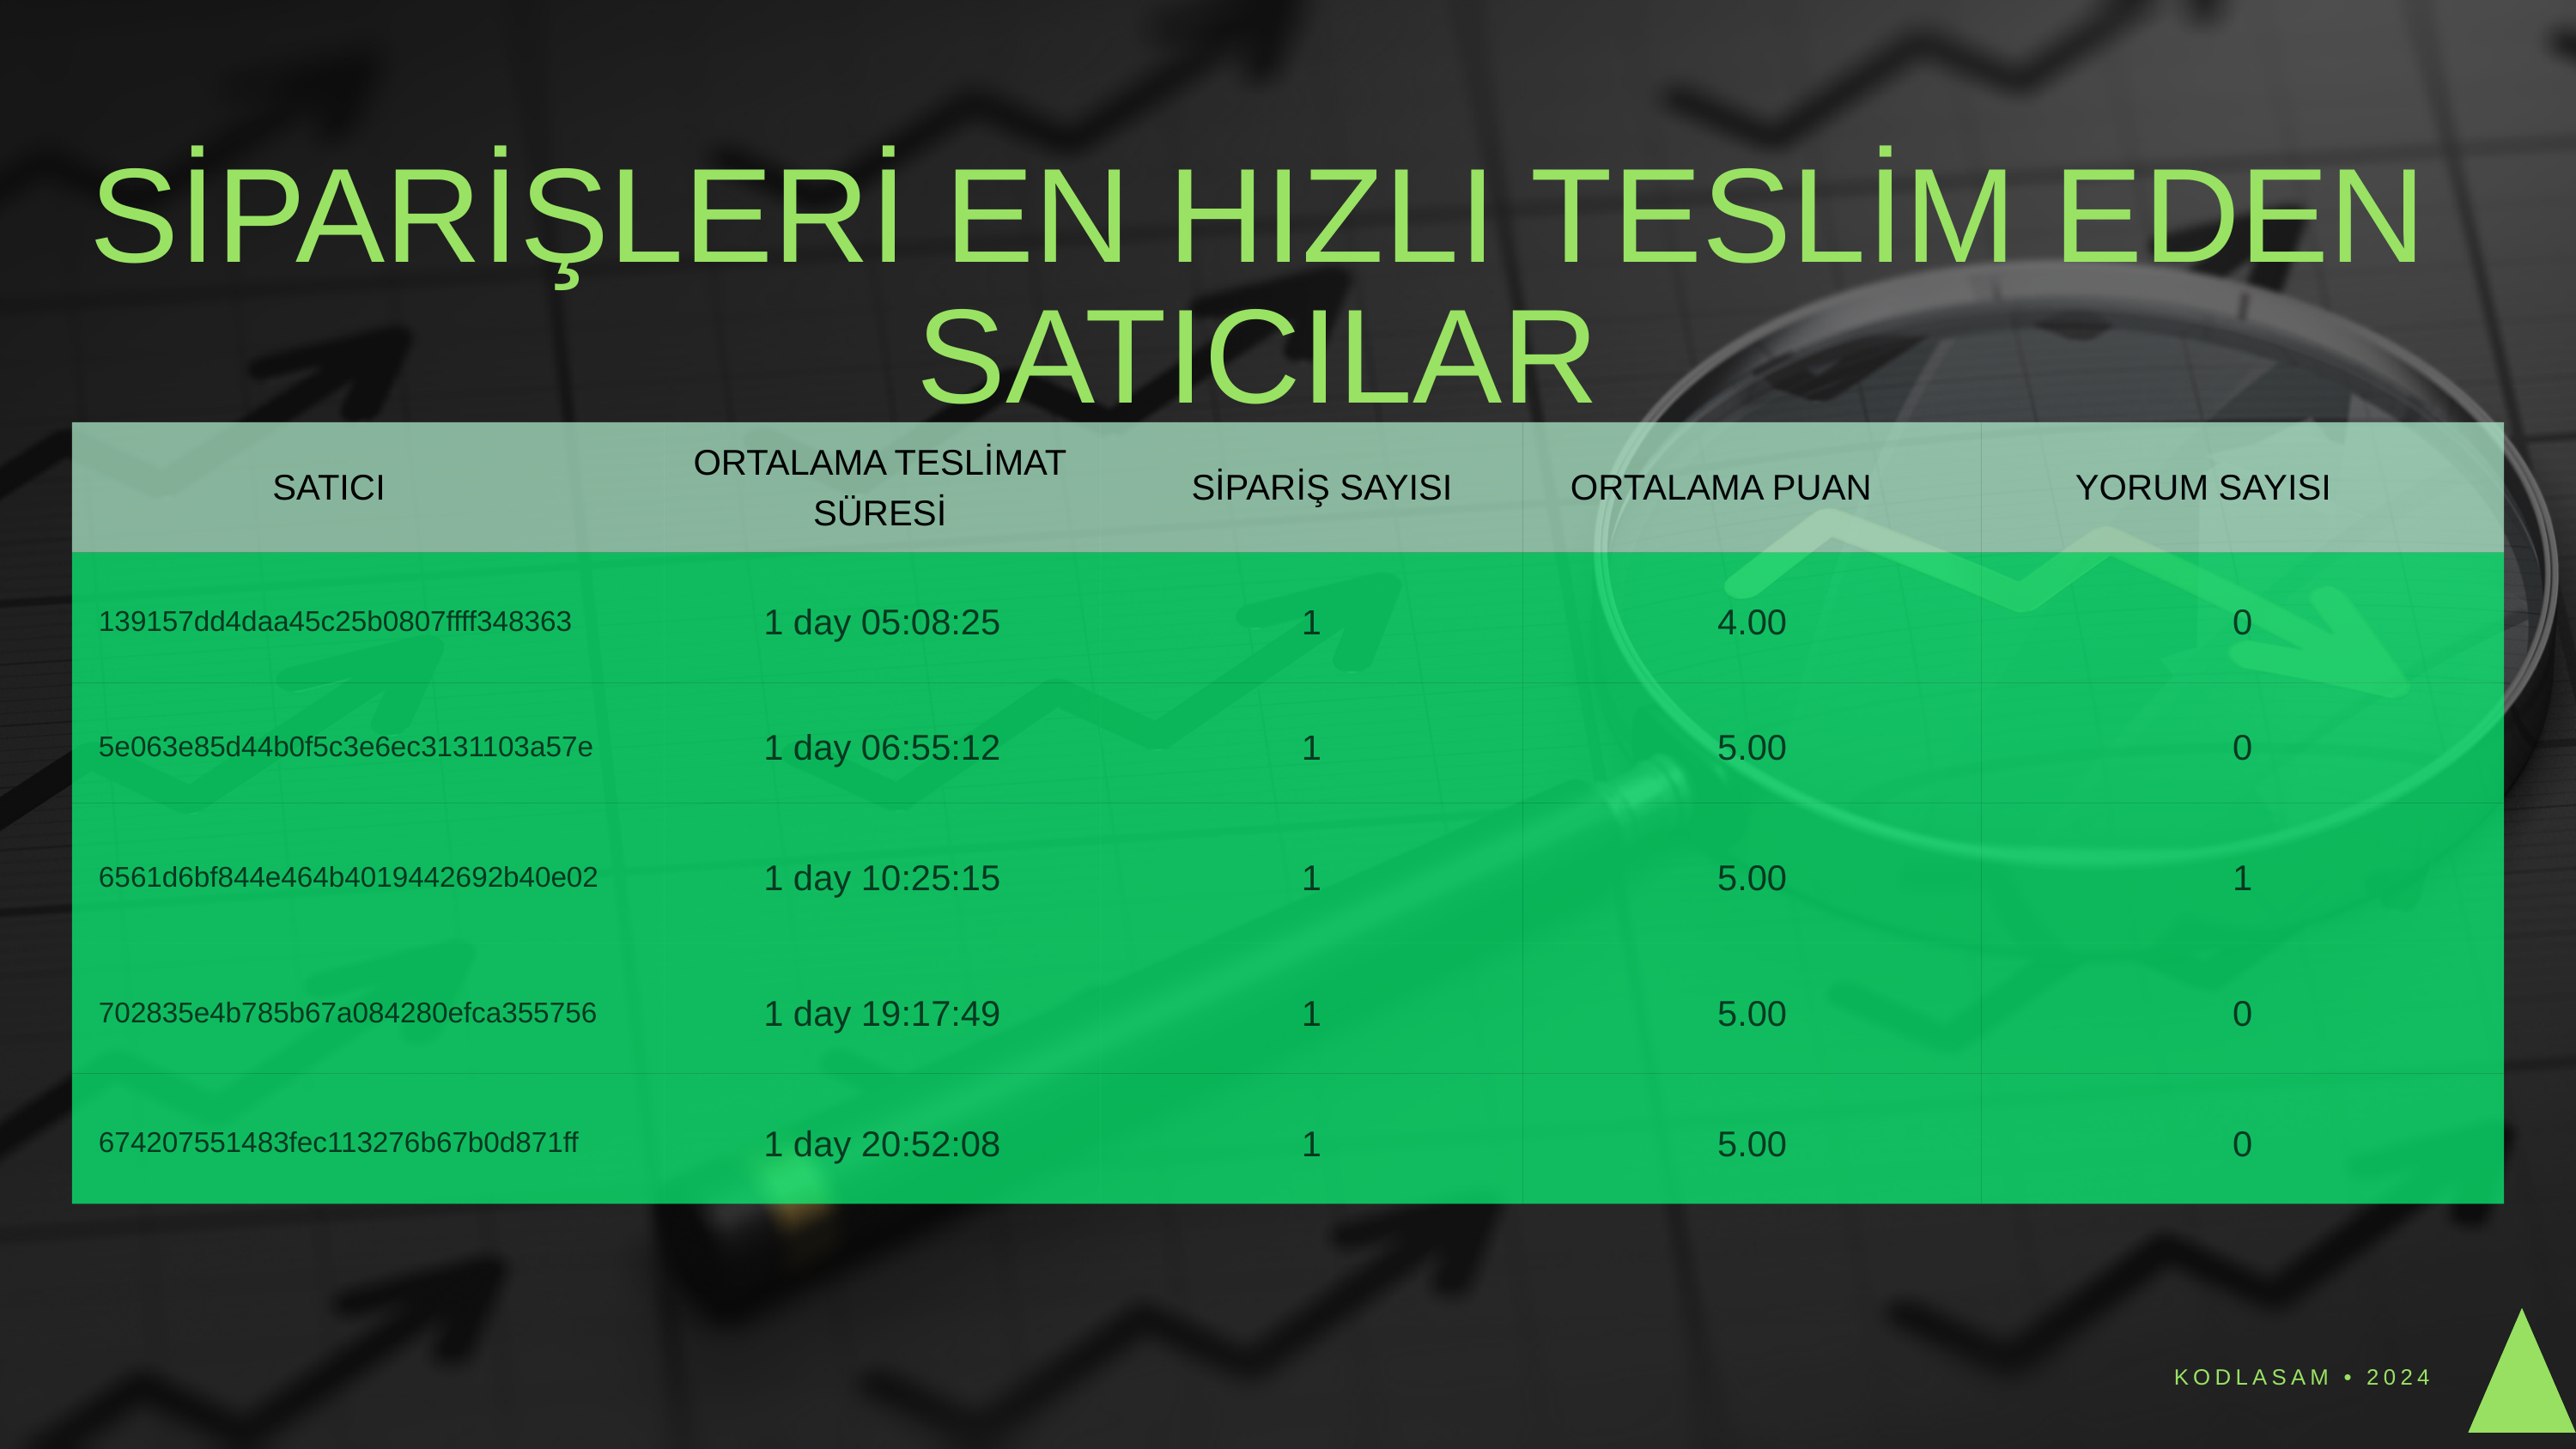

SİPARİŞLERİ EN HIZLI TESLİM EDEN SATICILAR
|  |  |  |  |  |
| --- | --- | --- | --- | --- |
| 139157dd4daa45c25b0807ffff348363 | 1 day 05:08:25 | 1 | 4.00 | 0 |
| 5e063e85d44b0f5c3e6ec3131103a57e | 1 day 06:55:12 | 1 | 5.00 | 0 |
| 6561d6bf844e464b4019442692b40e02 | 1 day 10:25:15 | 1 | 5.00 | 1 |
| 702835e4b785b67a084280efca355756 | 1 day 19:17:49 | 1 | 5.00 | 0 |
| 674207551483fec113276b67b0d871ff | 1 day 20:52:08 | 1 | 5.00 | 0 |
ORTALAMA TESLİMAT SÜRESİ
SATICI
SİPARİŞ SAYISI
ORTALAMA PUAN
YORUM SAYISI

KODLASAM • 2024